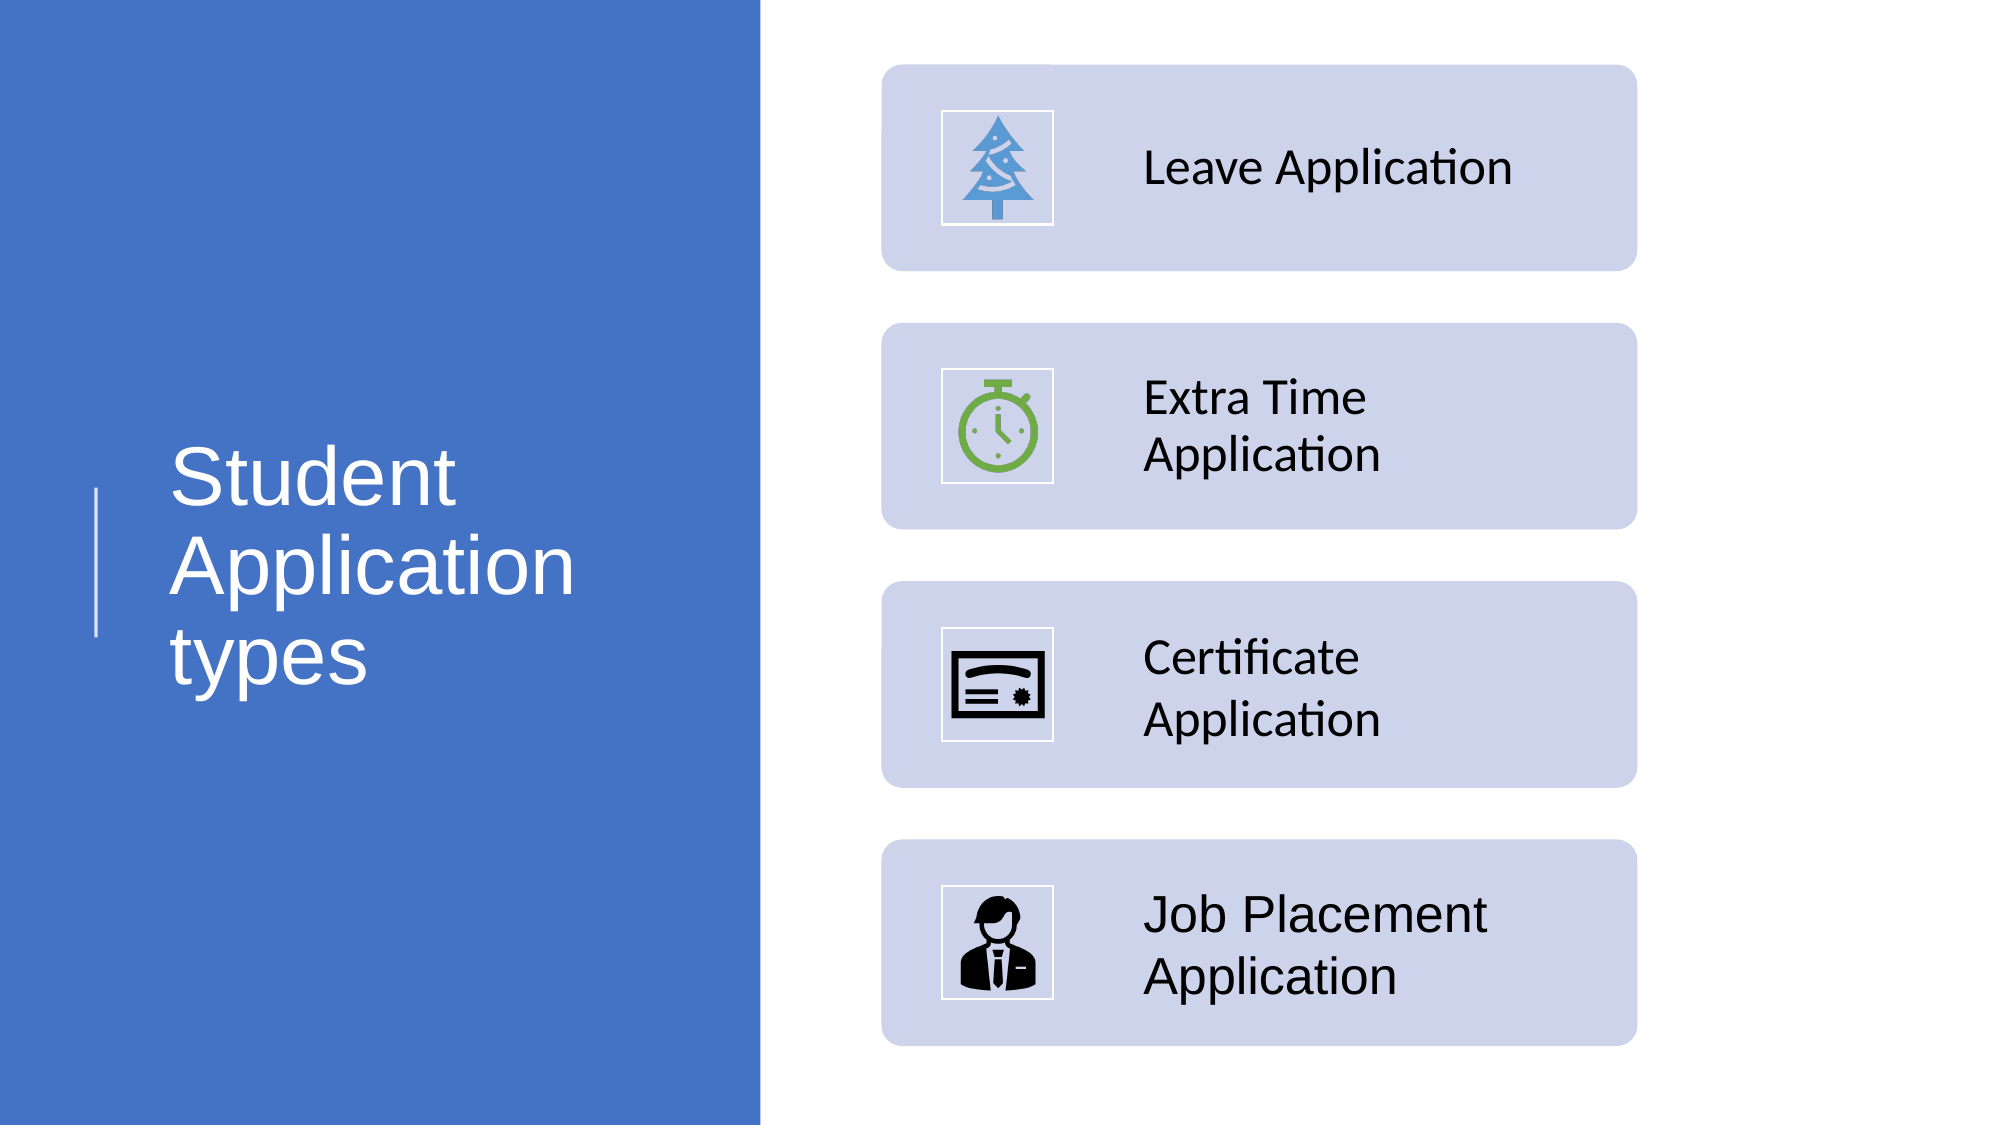

Leave Application

Extra Time Application

# Student Application types

Certificate Application

Job Placement Application